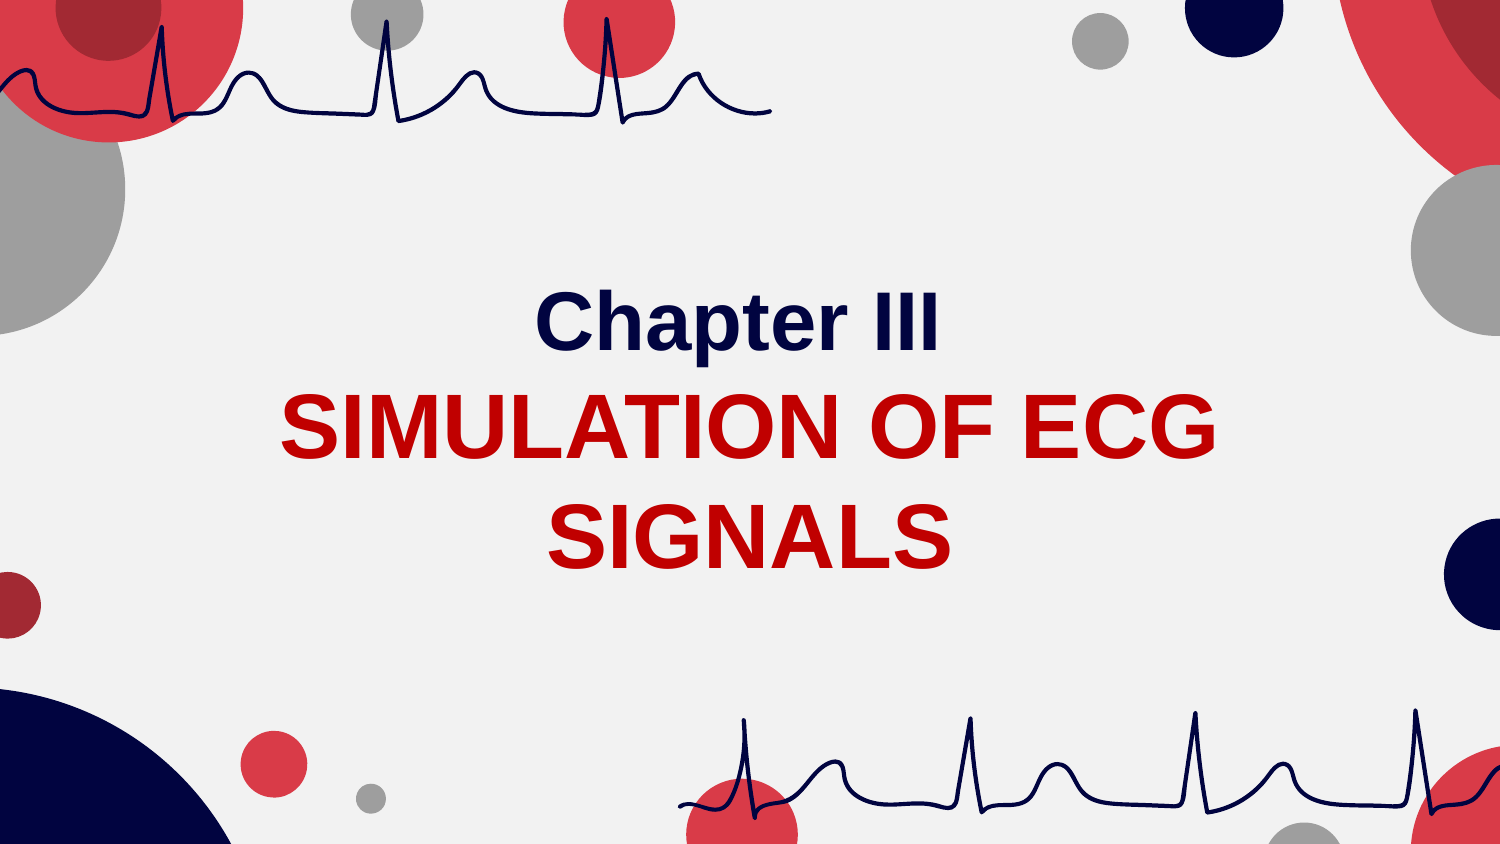

# Chapter III SIMULATION OF ECG SIGNALS